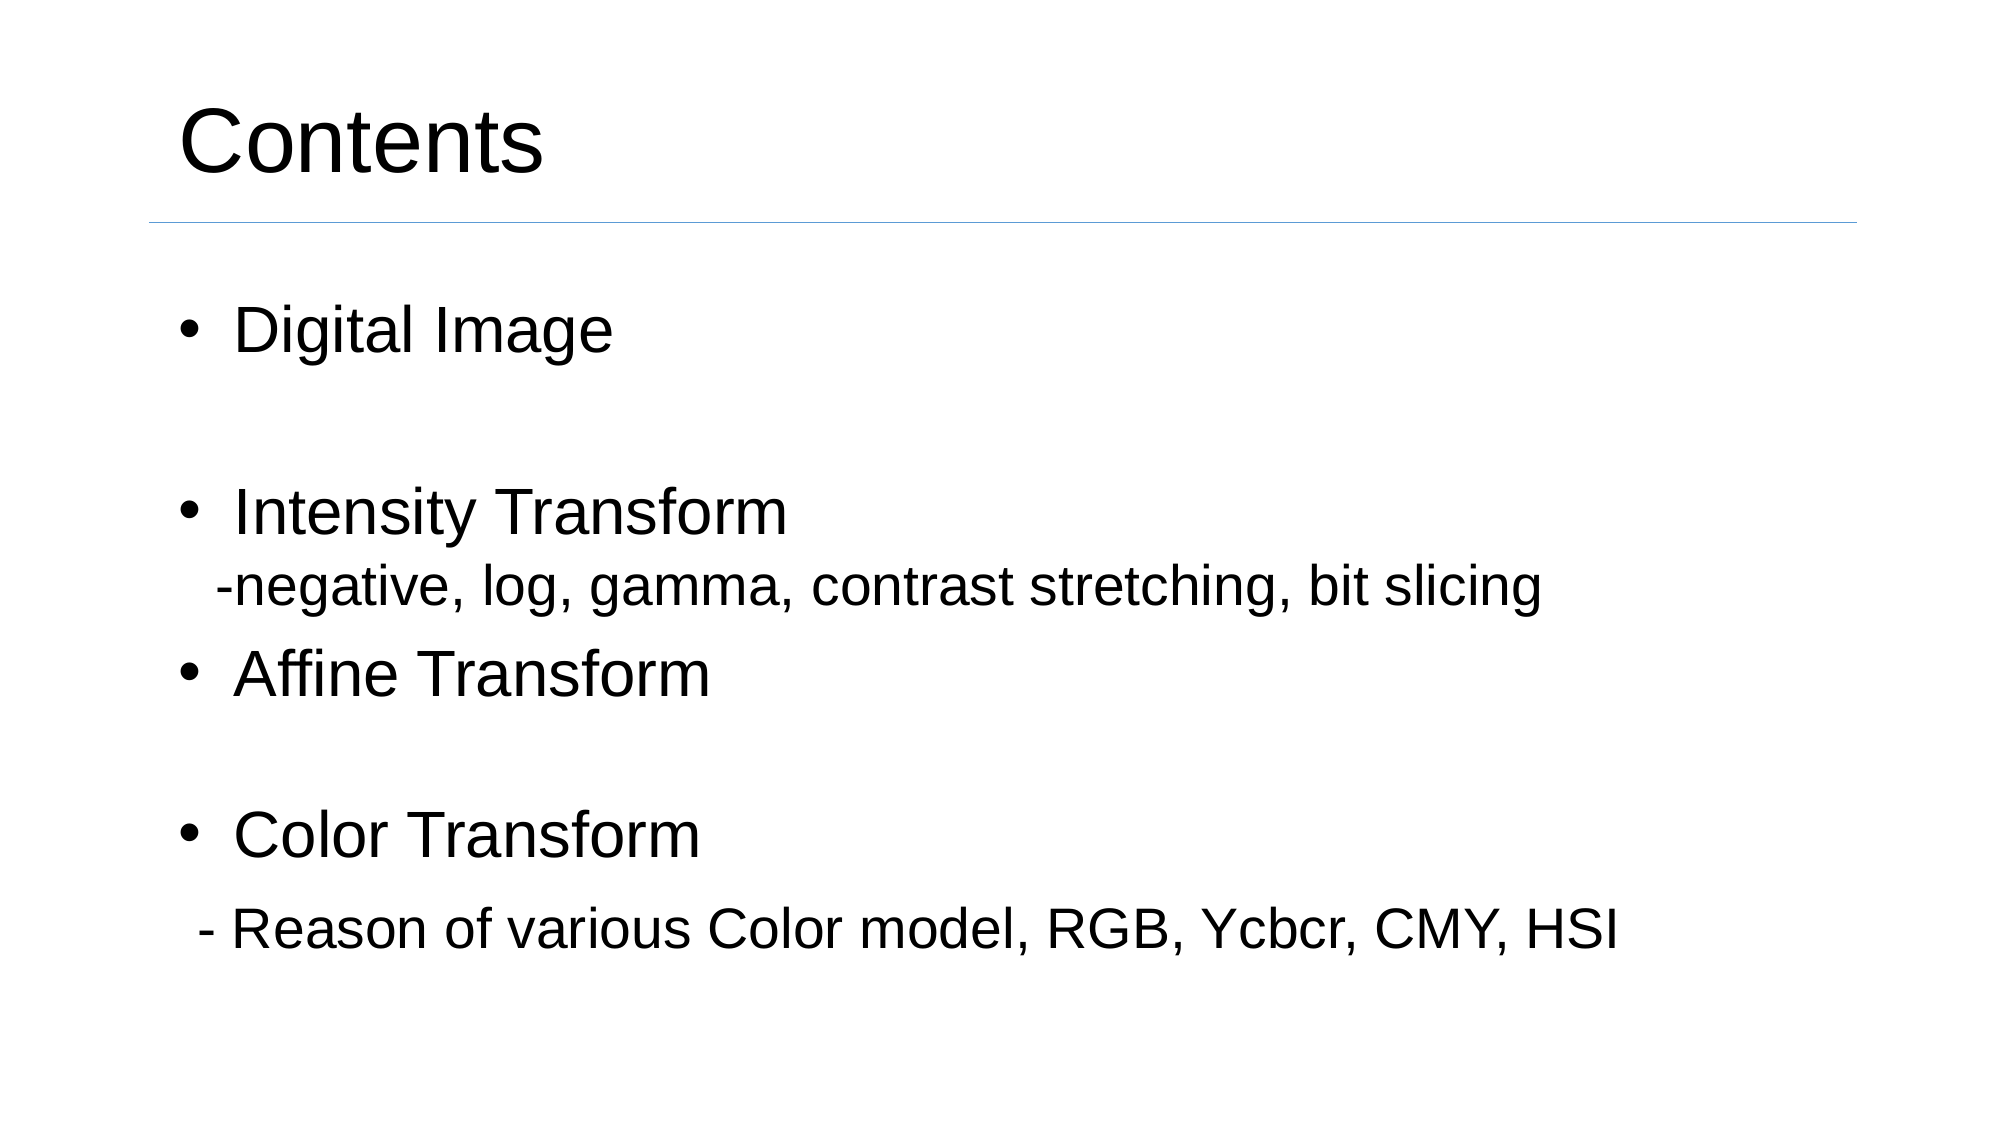

# Contents
 Digital Image

 Intensity Transform
-negative, log, gamma, contrast stretching, bit slicing
 Affine Transform
 Color Transform
 - Reason of various Color model, RGB, Ycbcr, CMY, HSI